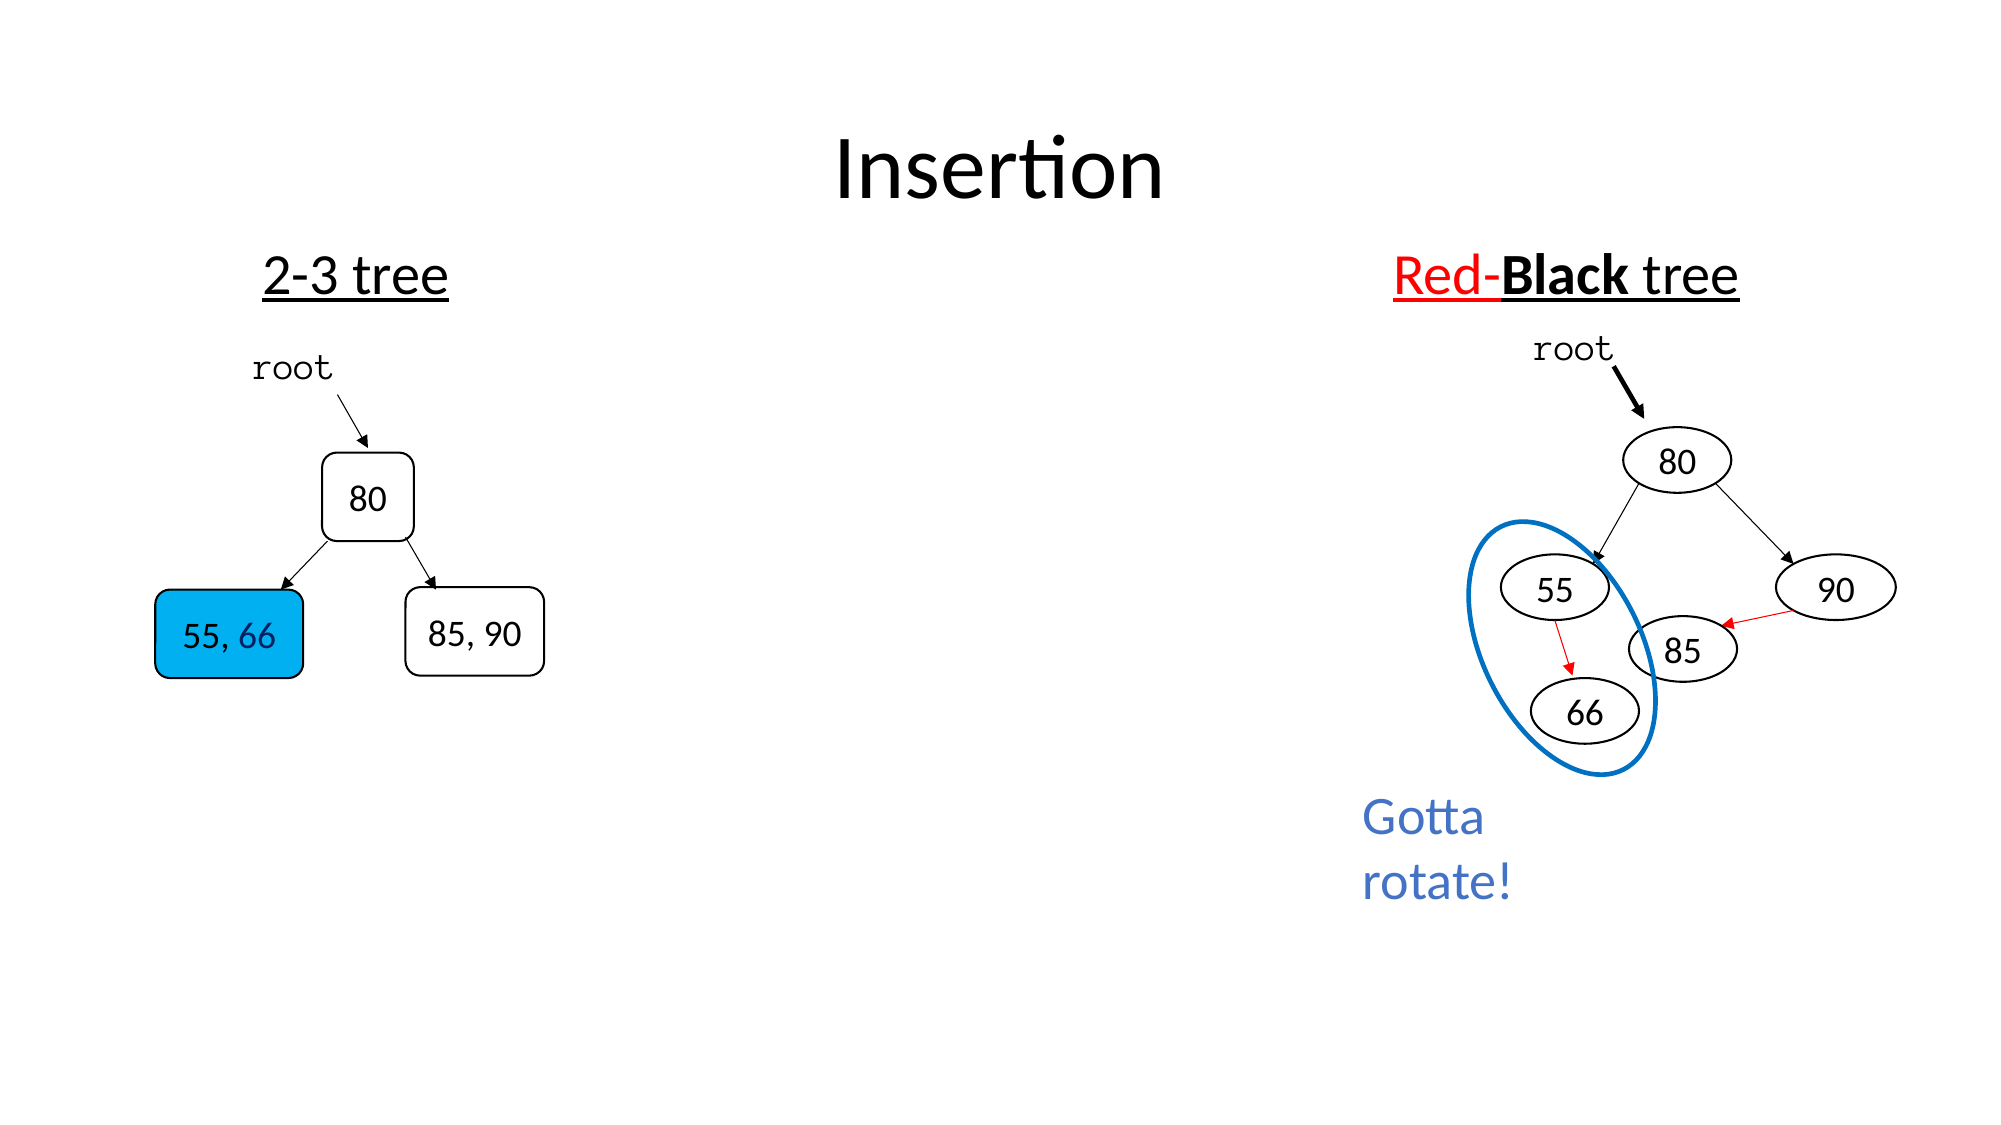

# Insertion
2-3 tree
Red-Black tree
root
root
80
80

55
90
85, 90
55, 66
85
66
Gotta rotate!